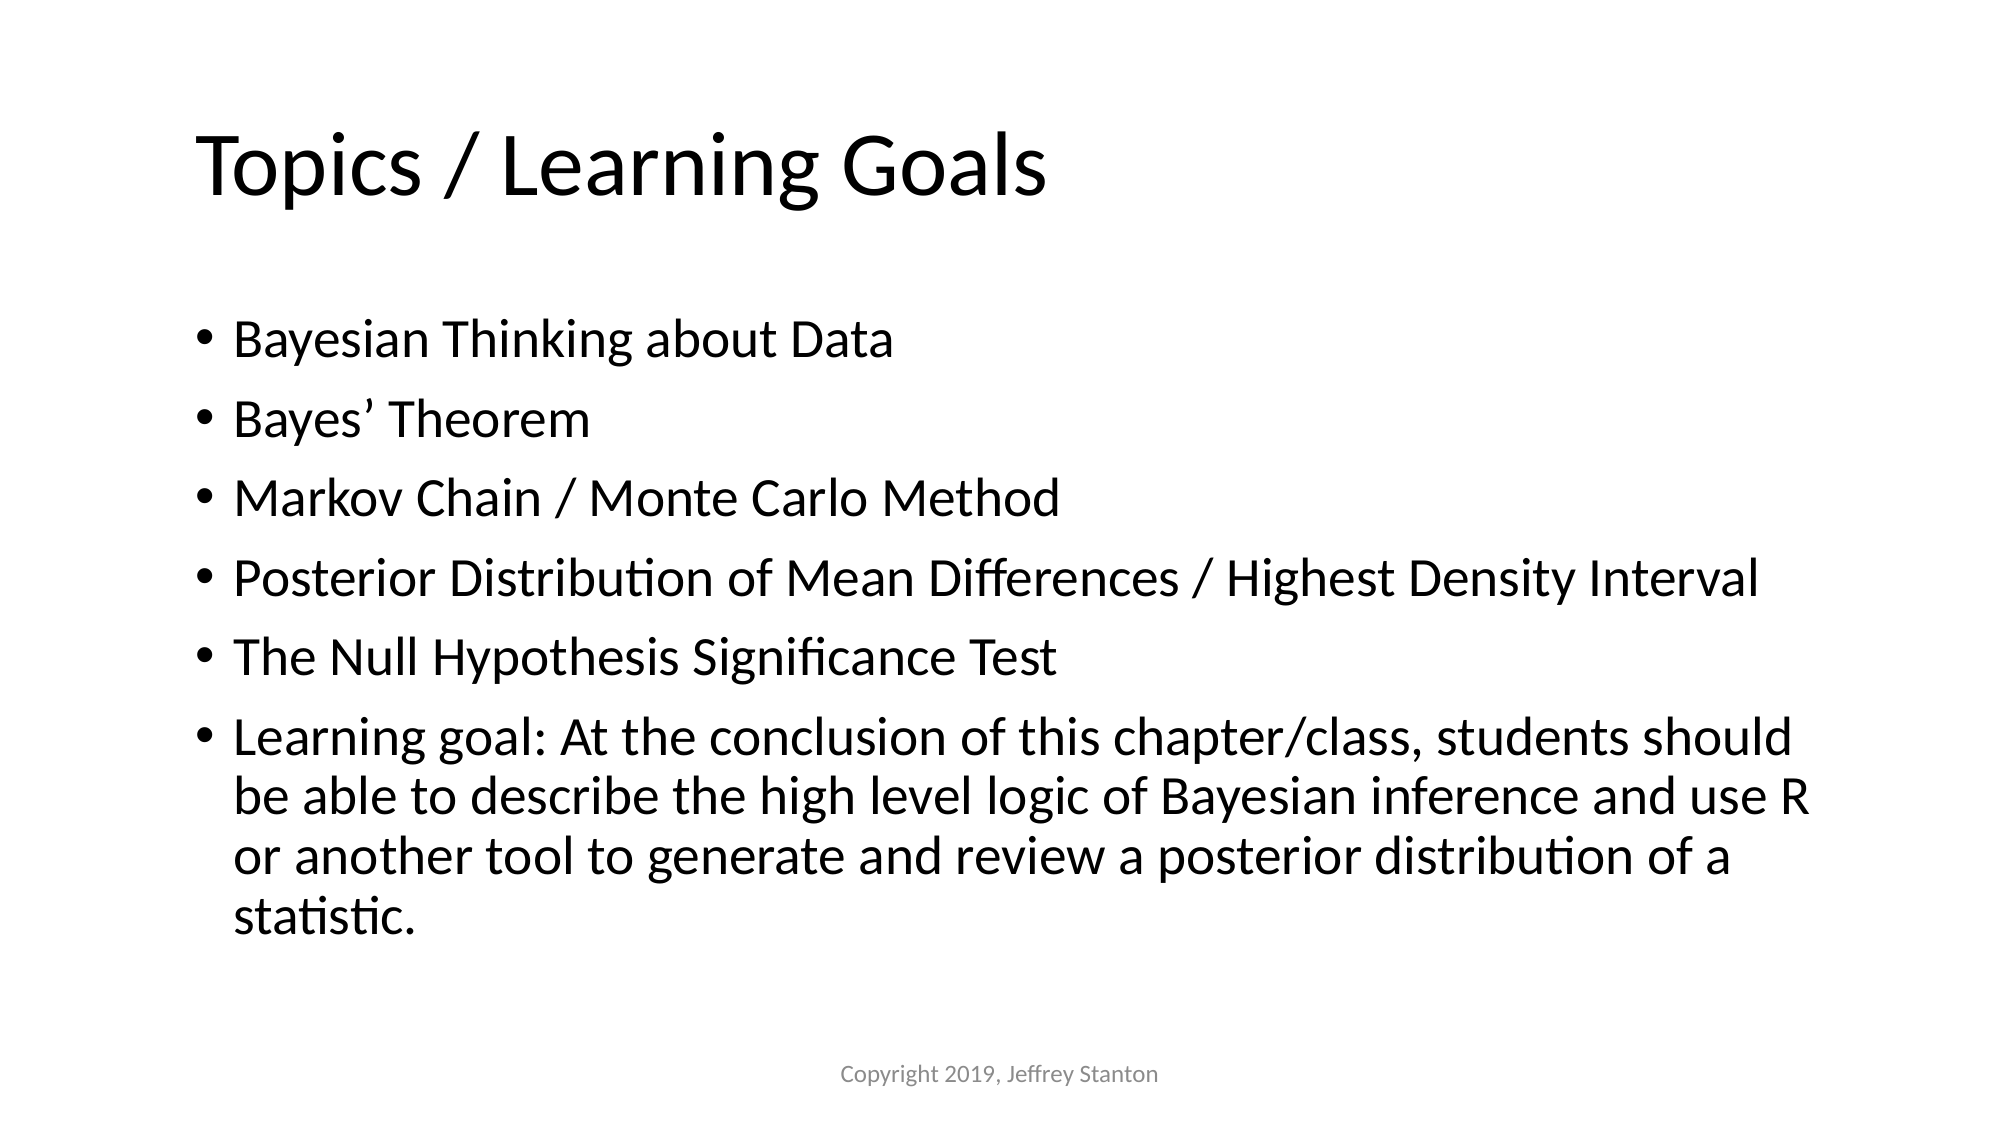

# Topics / Learning Goals
Bayesian Thinking about Data
Bayes’ Theorem
Markov Chain / Monte Carlo Method
Posterior Distribution of Mean Differences / Highest Density Interval
The Null Hypothesis Significance Test
Learning goal: At the conclusion of this chapter/class, students should be able to describe the high level logic of Bayesian inference and use R or another tool to generate and review a posterior distribution of a statistic.

Copyright 2019, Jeffrey Stanton